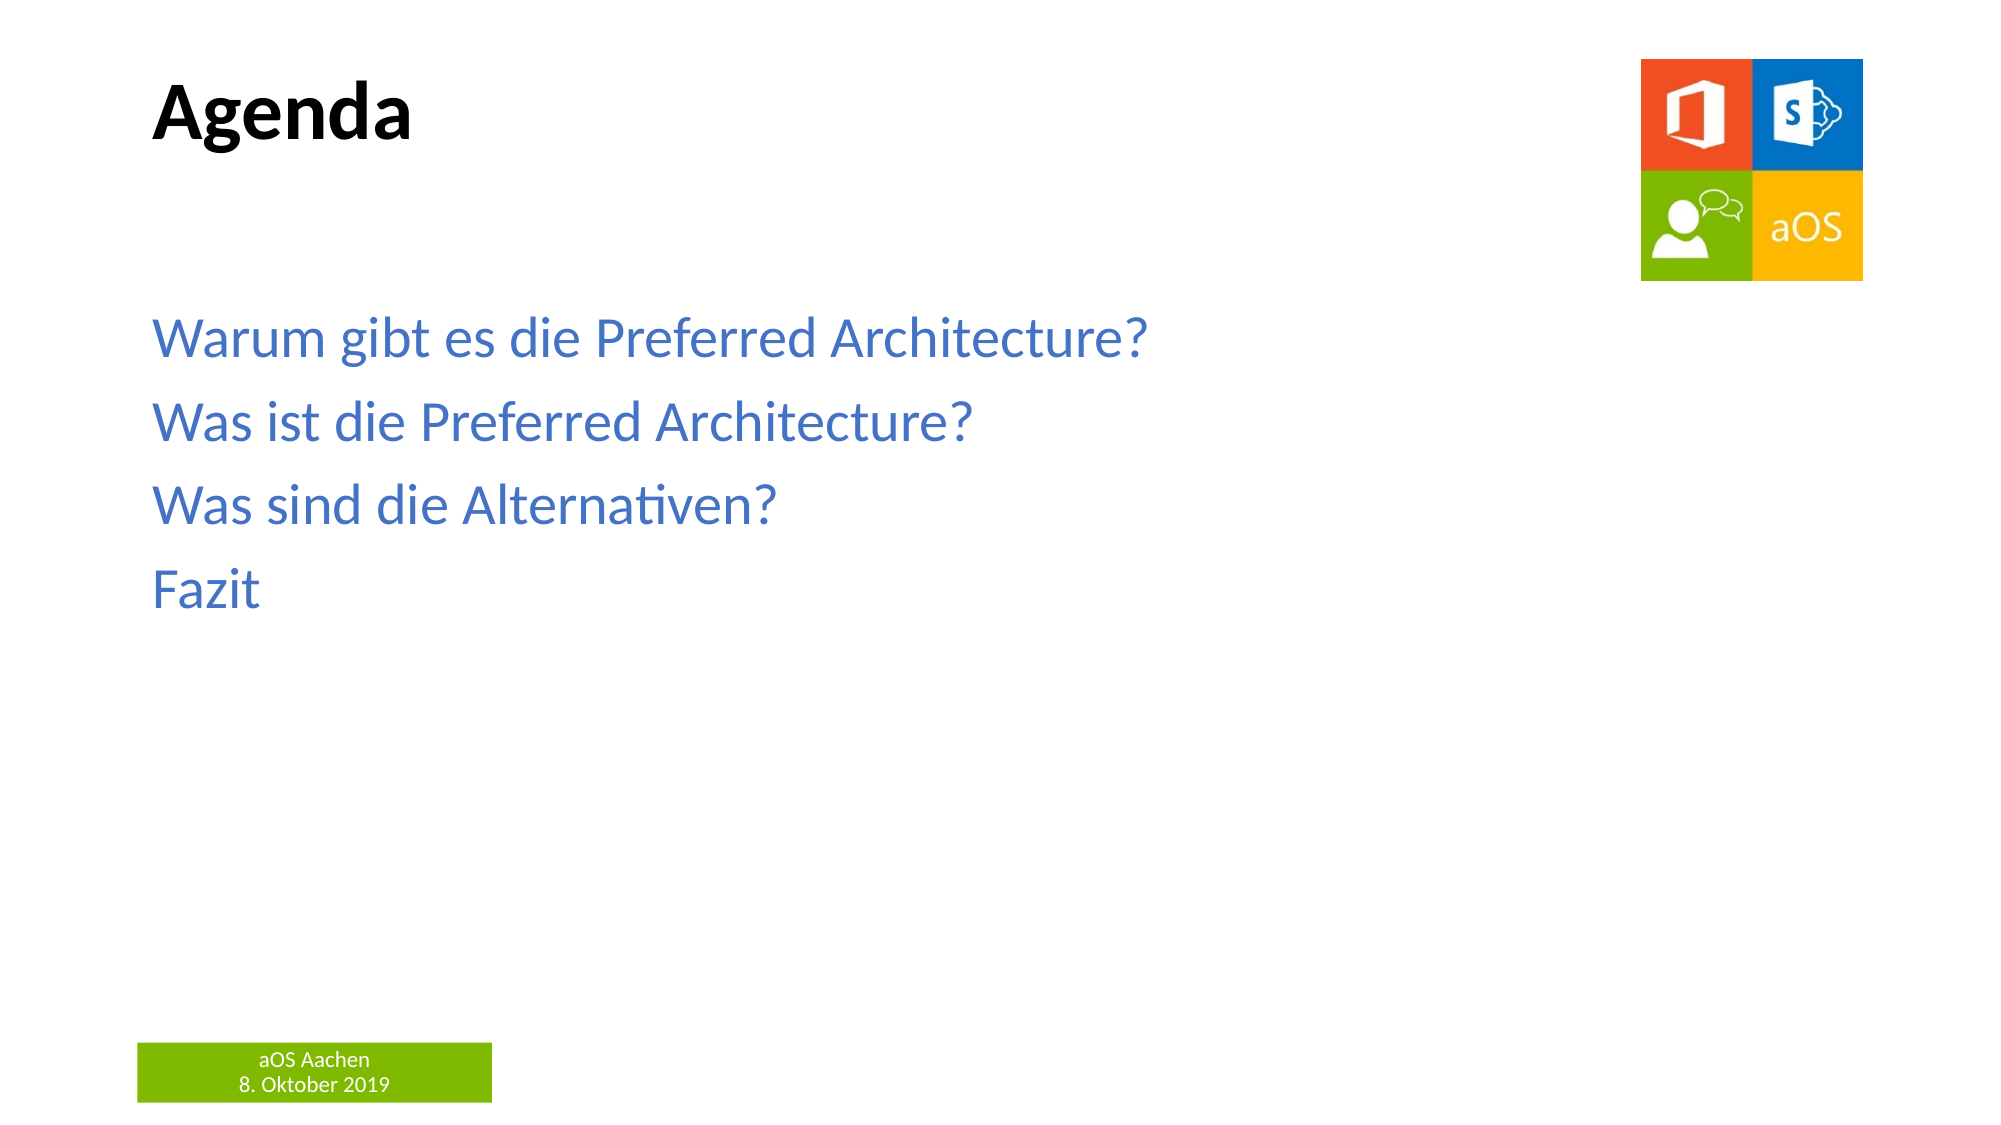

# Agenda
Warum gibt es die Preferred Architecture?
Was ist die Preferred Architecture?
Was sind die Alternativen?
Fazit